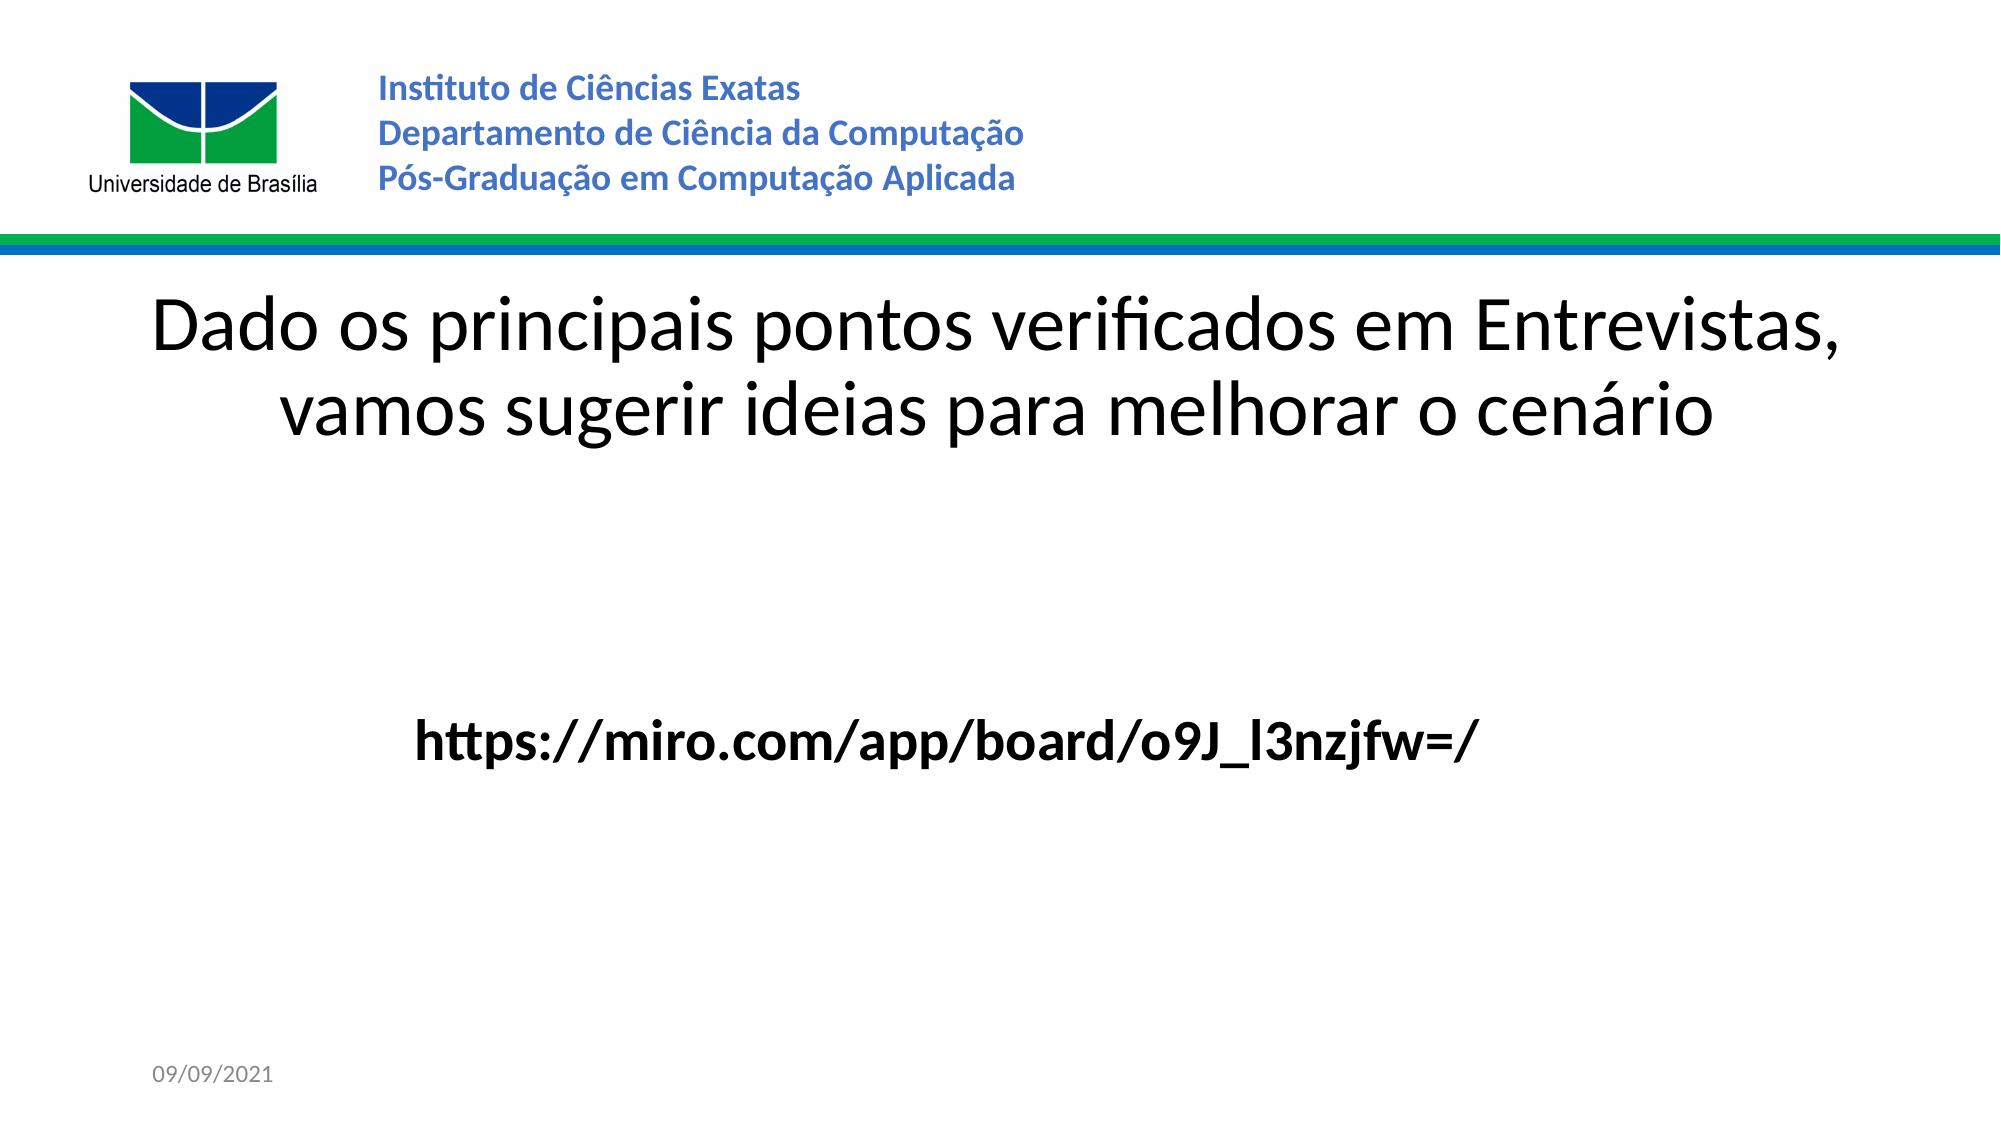

# Dado os principais pontos verificados em Entrevistas, vamos sugerir ideias para melhorar o cenário
https://miro.com/app/board/o9J_l3nzjfw=/
09/09/2021
45